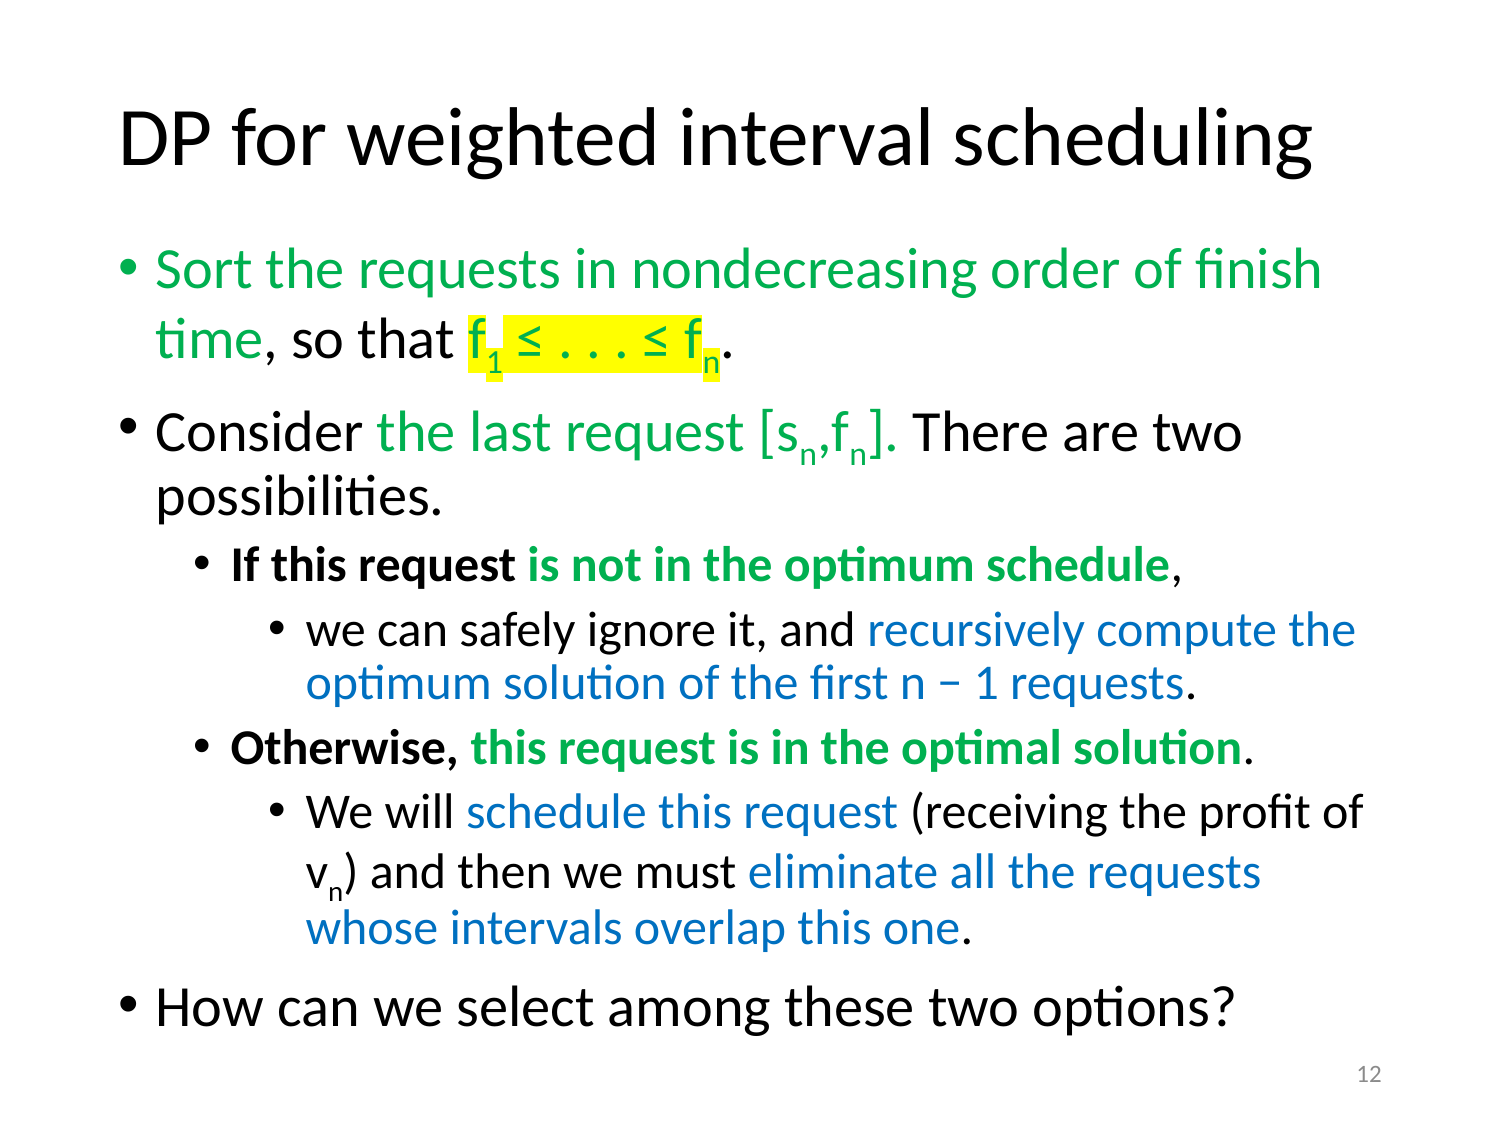

# DP for weighted interval scheduling
Sort the requests in nondecreasing order of finish time, so that f1 ≤ . . . ≤ fn.
Consider the last request [sn,fn]. There are two possibilities.
If this request is not in the optimum schedule,
we can safely ignore it, and recursively compute the optimum solution of the first n − 1 requests.
Otherwise, this request is in the optimal solution.
We will schedule this request (receiving the profit of vn) and then we must eliminate all the requests whose intervals overlap this one.
How can we select among these two options?

12